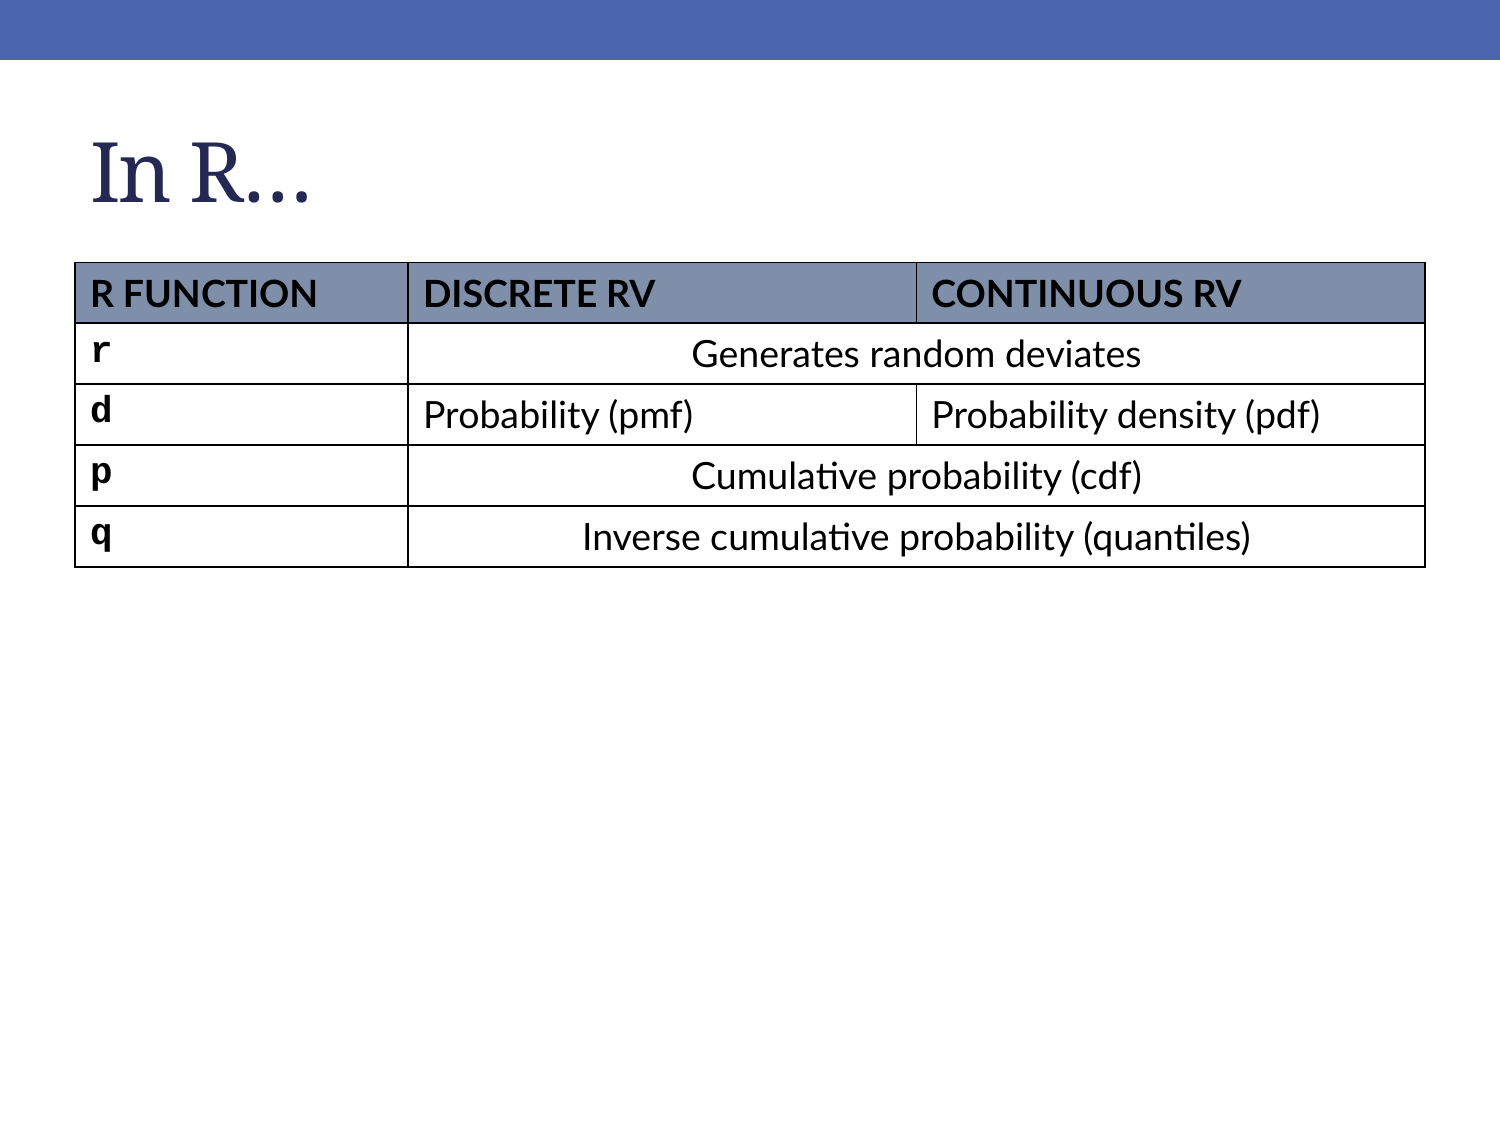

# In R…
| R function | Discrete RV | Continuous RV |
| --- | --- | --- |
| r | Generates random deviates |  |
| d | Probability (pmf) | Probability density (pdf) |
| p | Cumulative probability (cdf) |  |
| q | Inverse cumulative probability (quantiles) |  |